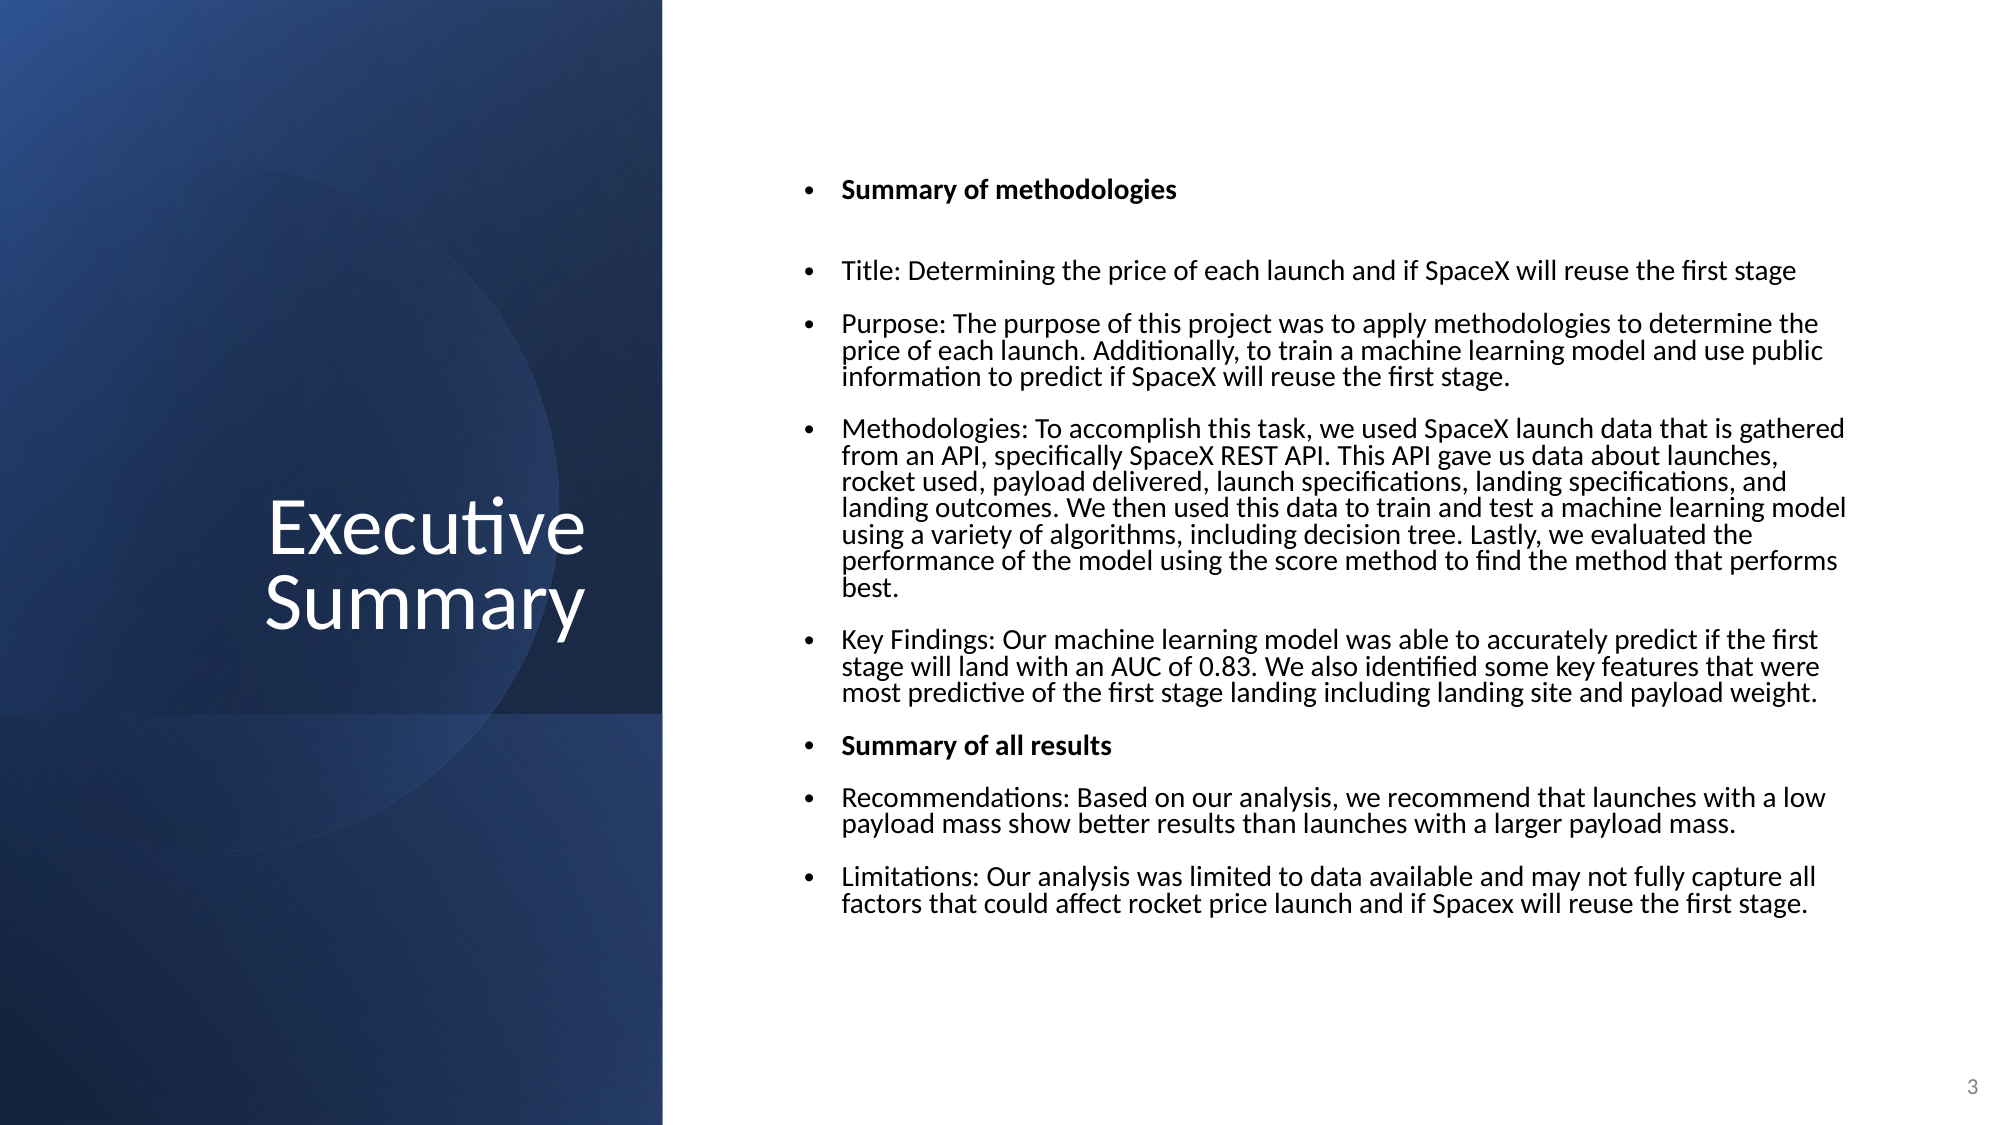

Executive Summary
Summary of methodologies

Title: Determining the price of each launch and if SpaceX will reuse the first stage

Purpose: The purpose of this project was to apply methodologies to determine the price of each launch. Additionally, to train a machine learning model and use public information to predict if SpaceX will reuse the first stage.

Methodologies: To accomplish this task, we used SpaceX launch data that is gathered from an API, specifically SpaceX REST API. This API gave us data about launches, rocket used, payload delivered, launch specifications, landing specifications, and landing outcomes. We then used this data to train and test a machine learning model using a variety of algorithms, including decision tree. Lastly, we evaluated the performance of the model using the score method to find the method that performs best.

Key Findings: Our machine learning model was able to accurately predict if the first stage will land with an AUC of 0.83. We also identified some key features that were most predictive of the first stage landing including landing site and payload weight.

Summary of all results

Recommendations: Based on our analysis, we recommend that launches with a low payload mass show better results than launches with a larger payload mass.

Limitations: Our analysis was limited to data available and may not fully capture all factors that could affect rocket price launch and if Spacex will reuse the first stage.

3